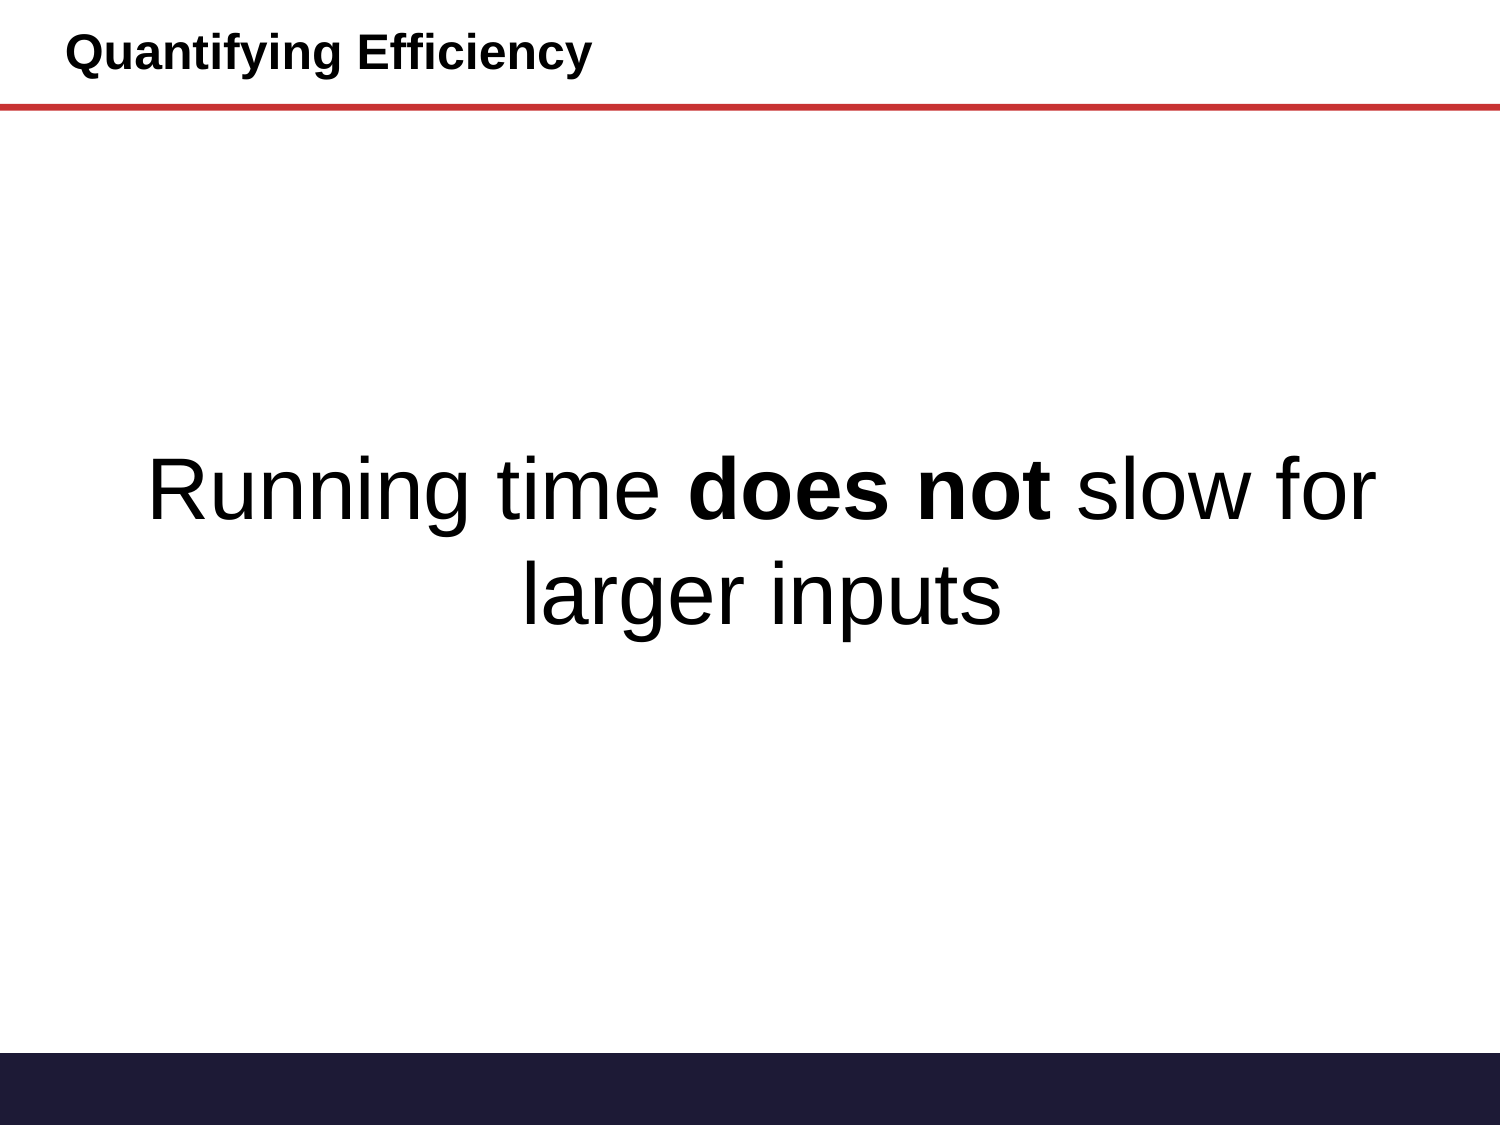

Quantifying Efficiency
Running time does not slow for larger inputs